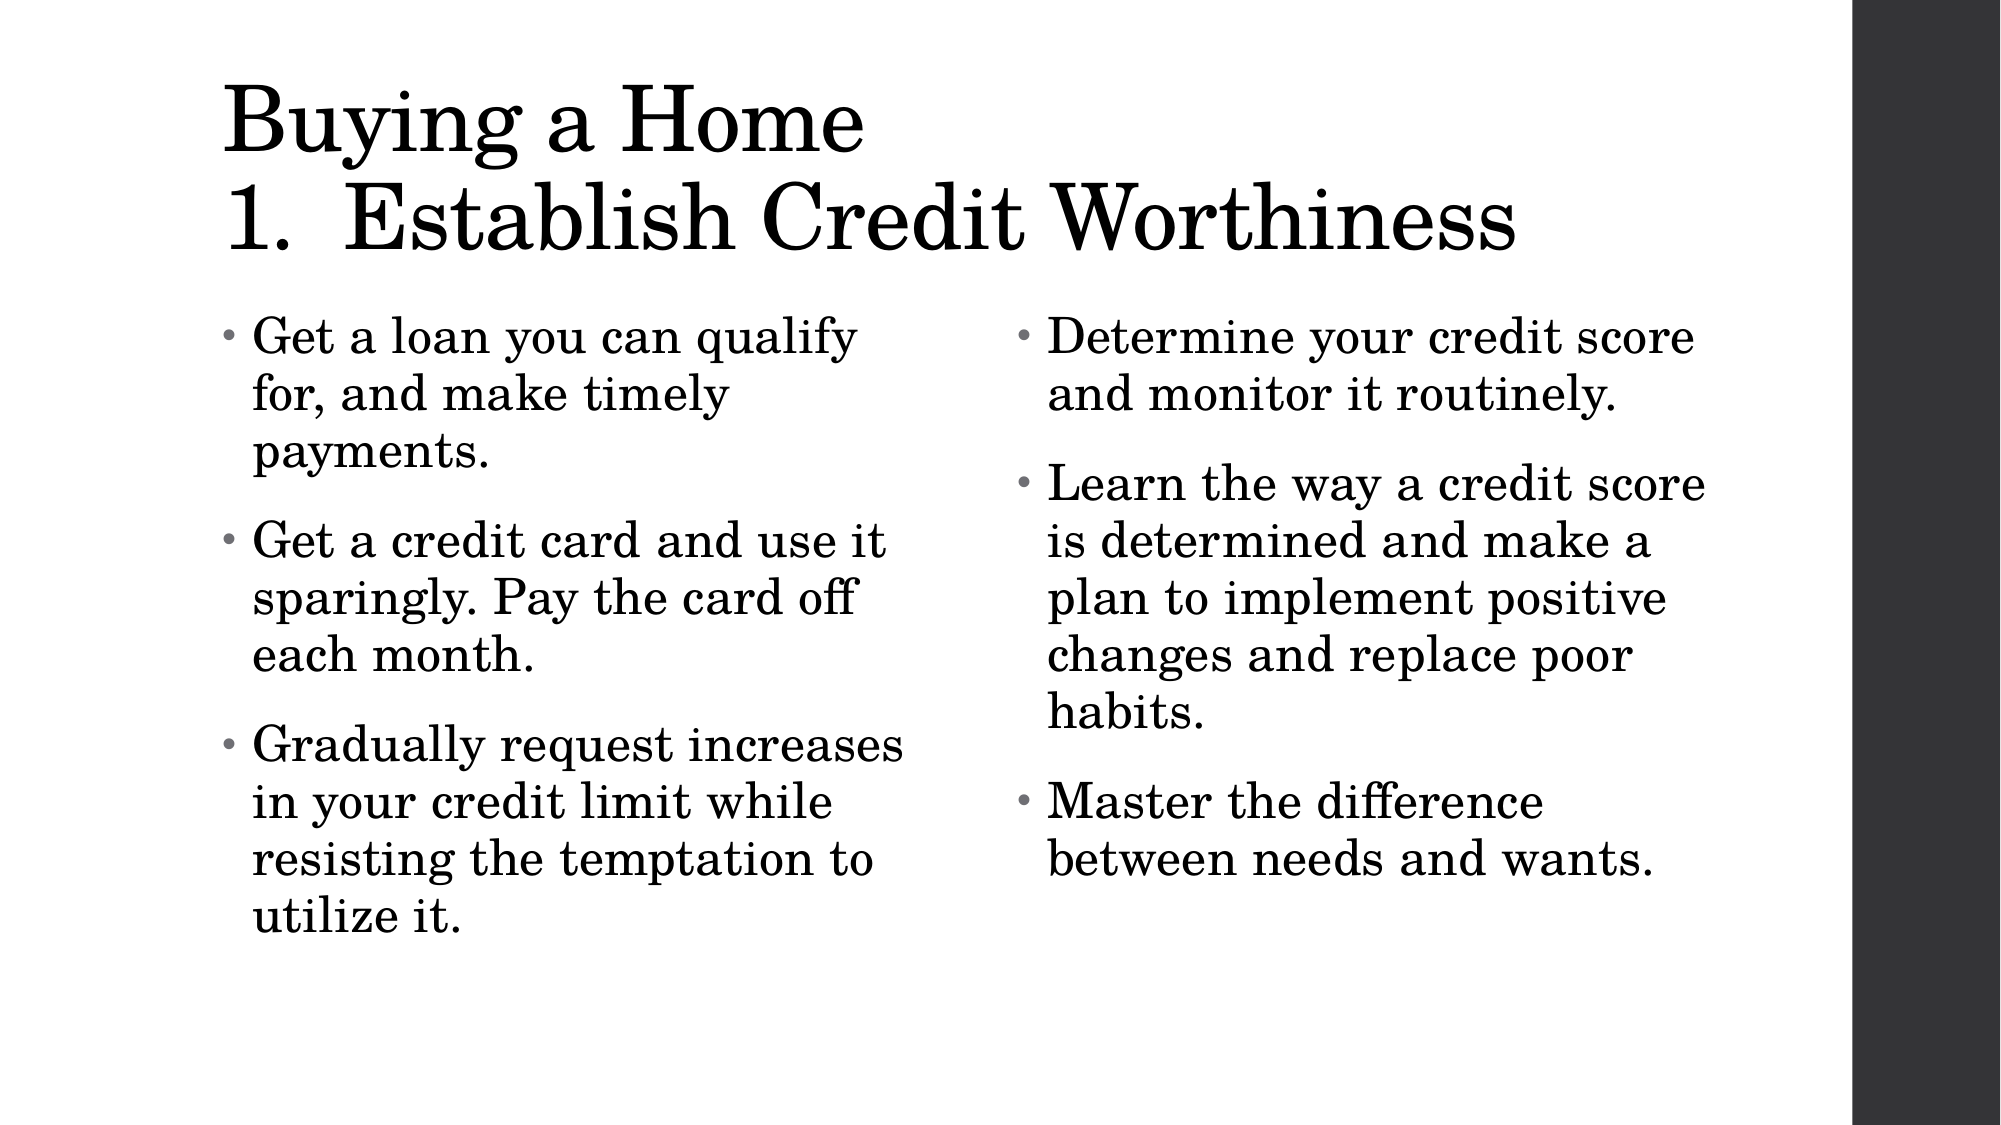

# Buying a Home 1.  Establish Credit Worthiness
Get a loan you can qualify for, and make timely payments.
Get a credit card and use it sparingly. Pay the card off each month.
Gradually request increases in your credit limit while resisting the temptation to utilize it.

Determine your credit score and monitor it routinely.
Learn the way a credit score is determined and make a plan to implement positive changes and replace poor habits.
Master the difference between needs and wants.